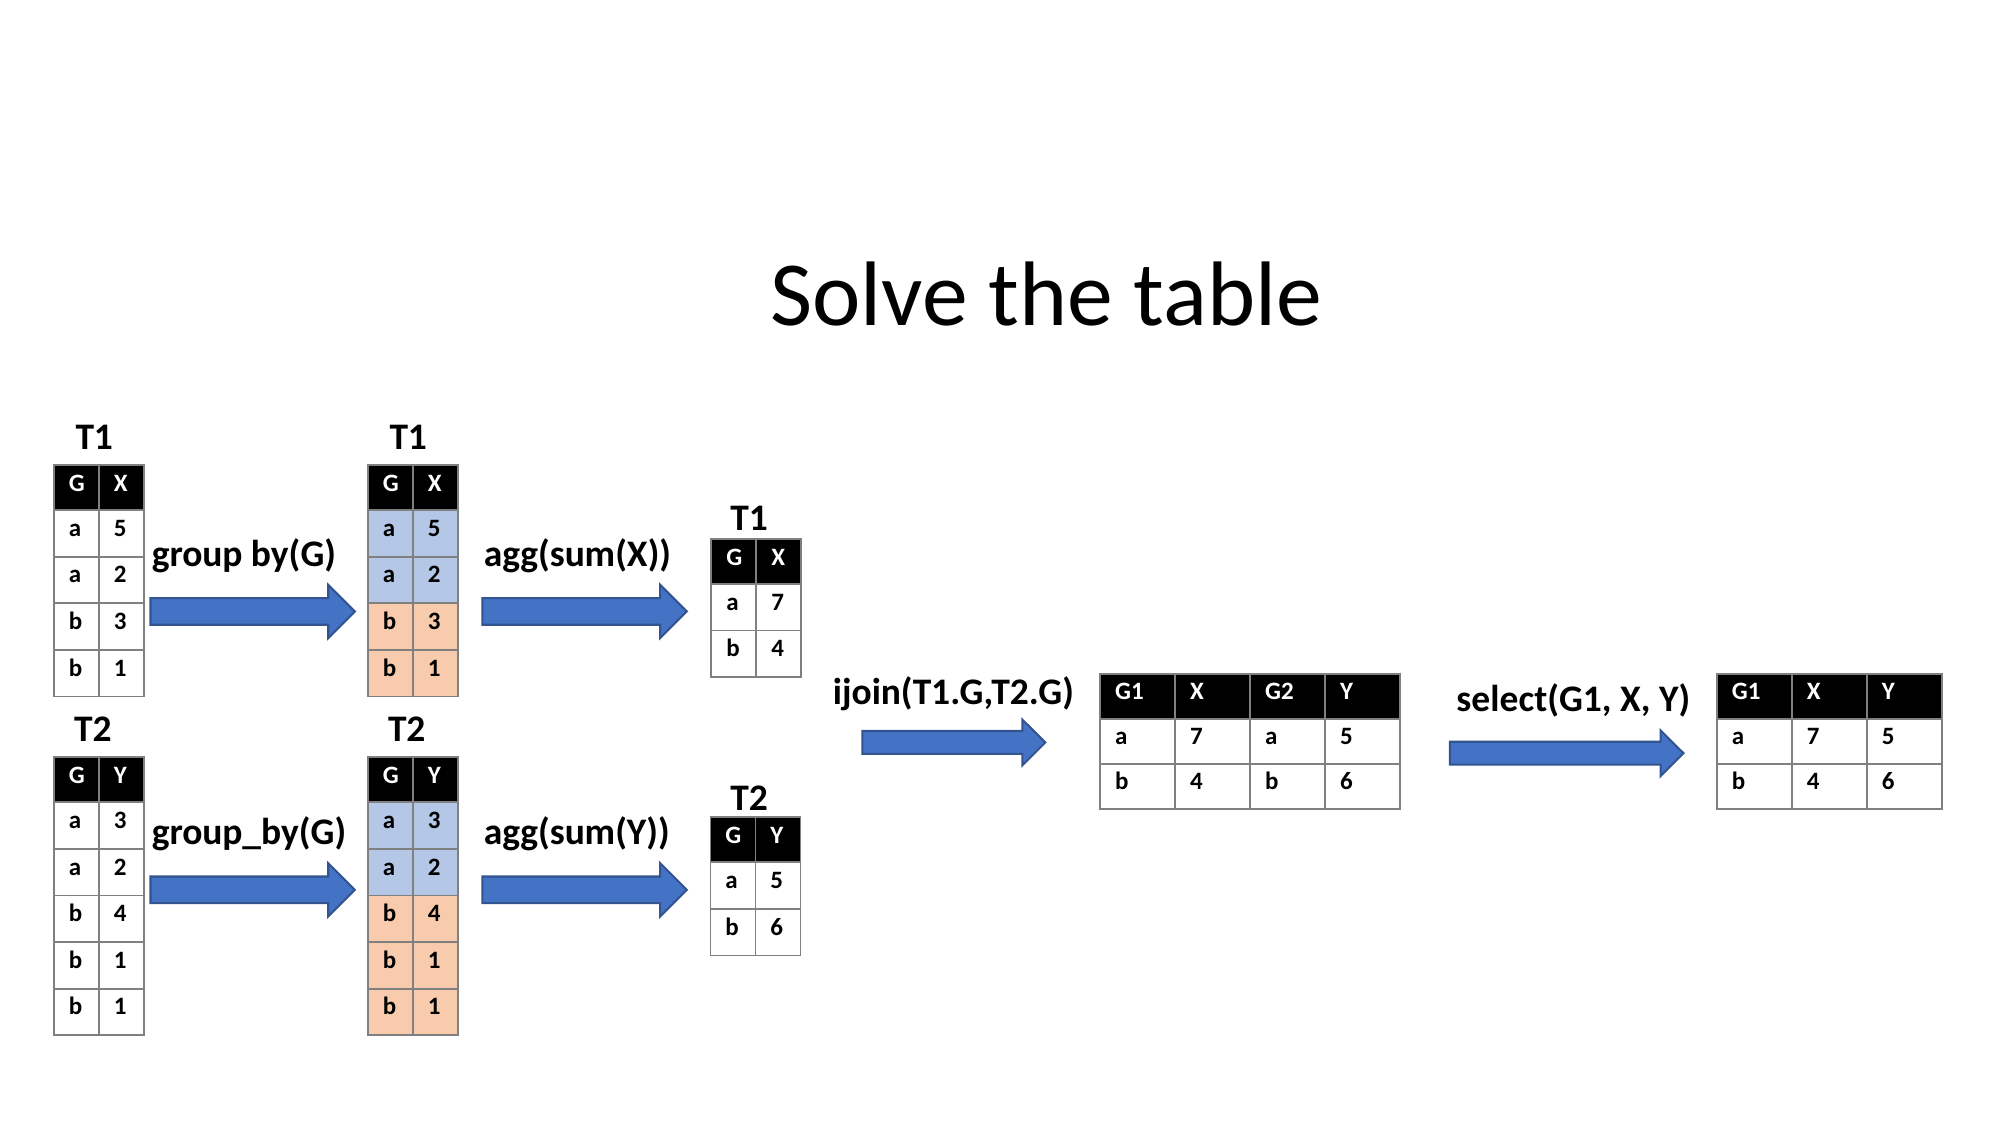

# Solve the table
T1
T1
| G | X |
| --- | --- |
| a | 5 |
| a | 2 |
| b | 3 |
| b | 1 |
| G | X |
| --- | --- |
| a | 5 |
| a | 2 |
| b | 3 |
| b | 1 |
T1
group by(G)
agg(sum(X))
| G | X |
| --- | --- |
| a | 7 |
| b | 4 |

ijoin(T1.G,T2.G)
select(G1, X, Y)
| G1 | X | G2 | Y |
| --- | --- | --- | --- |
| a | 7 | a | 5 |
| b | 4 | b | 6 |
| G1 | X | Y |
| --- | --- | --- |
| a | 7 | 5 |
| b | 4 | 6 |
T2
T2

| G | Y |
| --- | --- |
| a | 3 |
| a | 2 |
| b | 4 |
| b | 1 |
| b | 1 |
| G | Y |
| --- | --- |
| a | 3 |
| a | 2 |
| b | 4 |
| b | 1 |
| b | 1 |
T2
group_by(G)
agg(sum(Y))
| G | Y |
| --- | --- |
| a | 5 |
| b | 6 |